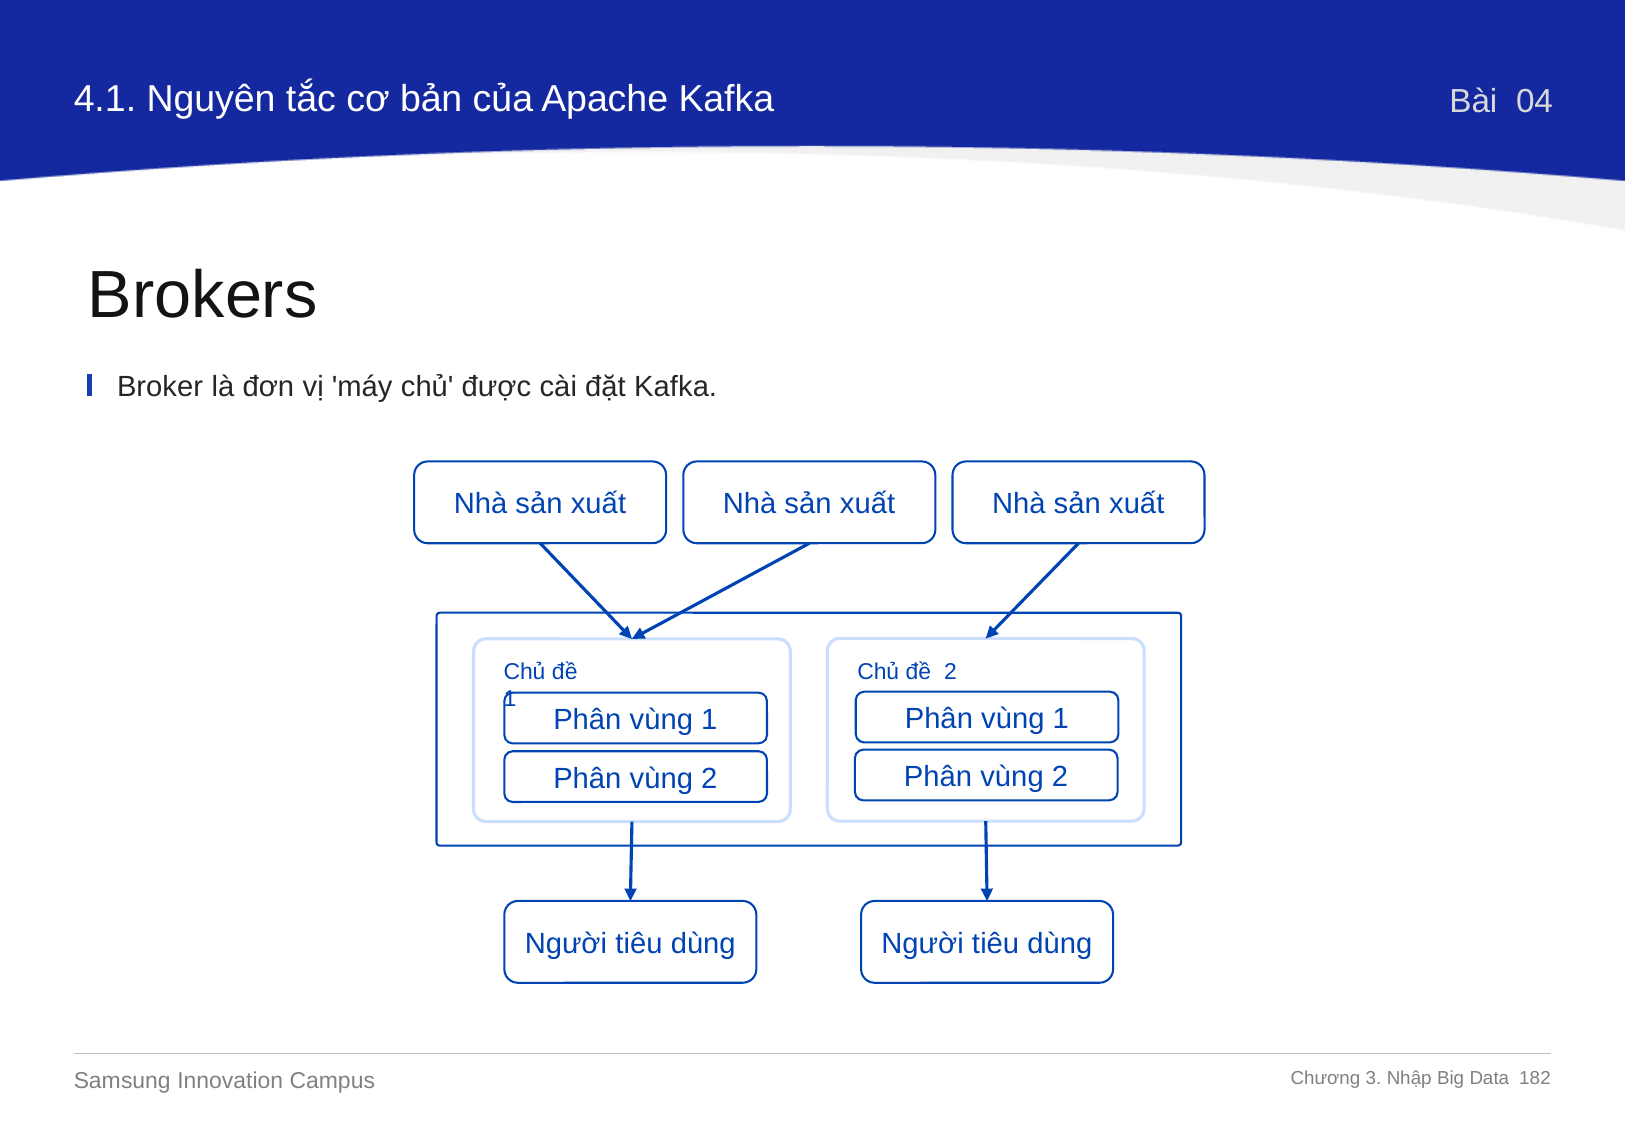

4.1. Nguyên tắc cơ bản của Apache Kafka
Bài  04
Brokers
Broker là đơn vị 'máy chủ' được cài đặt Kafka.
Nhà sản xuất
Nhà sản xuất
Nhà sản xuất

Chủ đề  2
Chủ đề 1
Phân vùng 1
Phân vùng 1
Phân vùng 2
Phân vùng 2
Người tiêu dùng
Người tiêu dùng